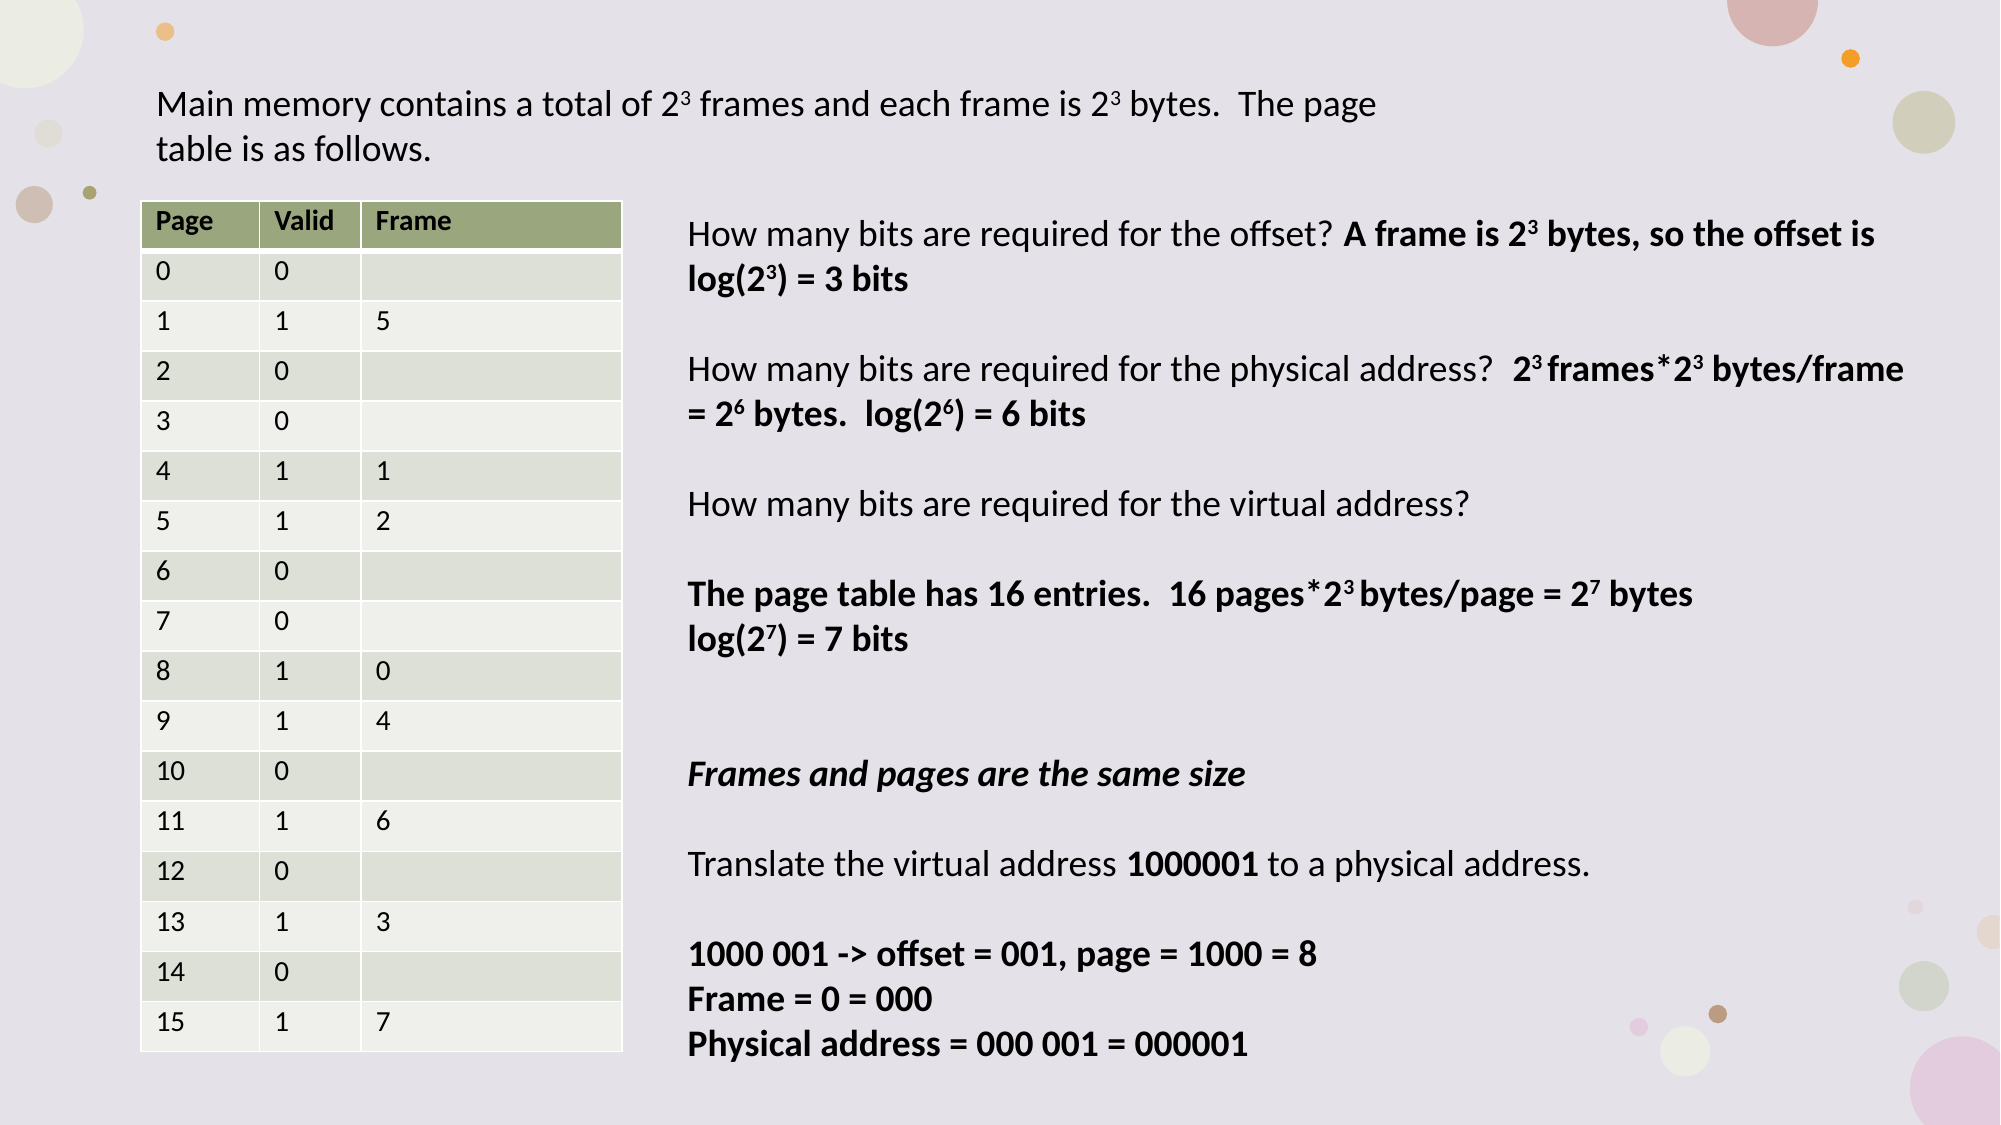

# Example Problem 15 Step 4
Main memory contains a total of 23 frames and each frame is 23 bytes.  The page table is as follows.
| Page | Valid | Frame |
| --- | --- | --- |
| 0 | 0 |  |
| 1 | 1 | 5 |
| 2 | 0 |  |
| 3 | 0 |  |
| 4 | 1 | 1 |
| 5 | 1 | 2 |
| 6 | 0 |  |
| 7 | 0 |  |
| 8 | 1 | 0 |
| 9 | 1 | 4 |
| 10 | 0 |  |
| 11 | 1 | 6 |
| 12 | 0 |  |
| 13 | 1 | 3 |
| 14 | 0 |  |
| 15 | 1 | 7 |
How many bits are required for the offset? A frame is 23 bytes, so the offset is log(23) = 3 bits

How many bits are required for the physical address?  23 frames*23 bytes/frame = 26 bytes.  log(26) = 6 bits

How many bits are required for the virtual address?

The page table has 16 entries.  16 pages*23 bytes/page = 27 bytes
log(27) = 7 bits

Frames and pages are the same size

Translate the virtual address 1000001 to a physical address.

1000 001 -> offset = 001, page = 1000 = 8
Frame = 0 = 000
Physical address = 000 001 = 000001